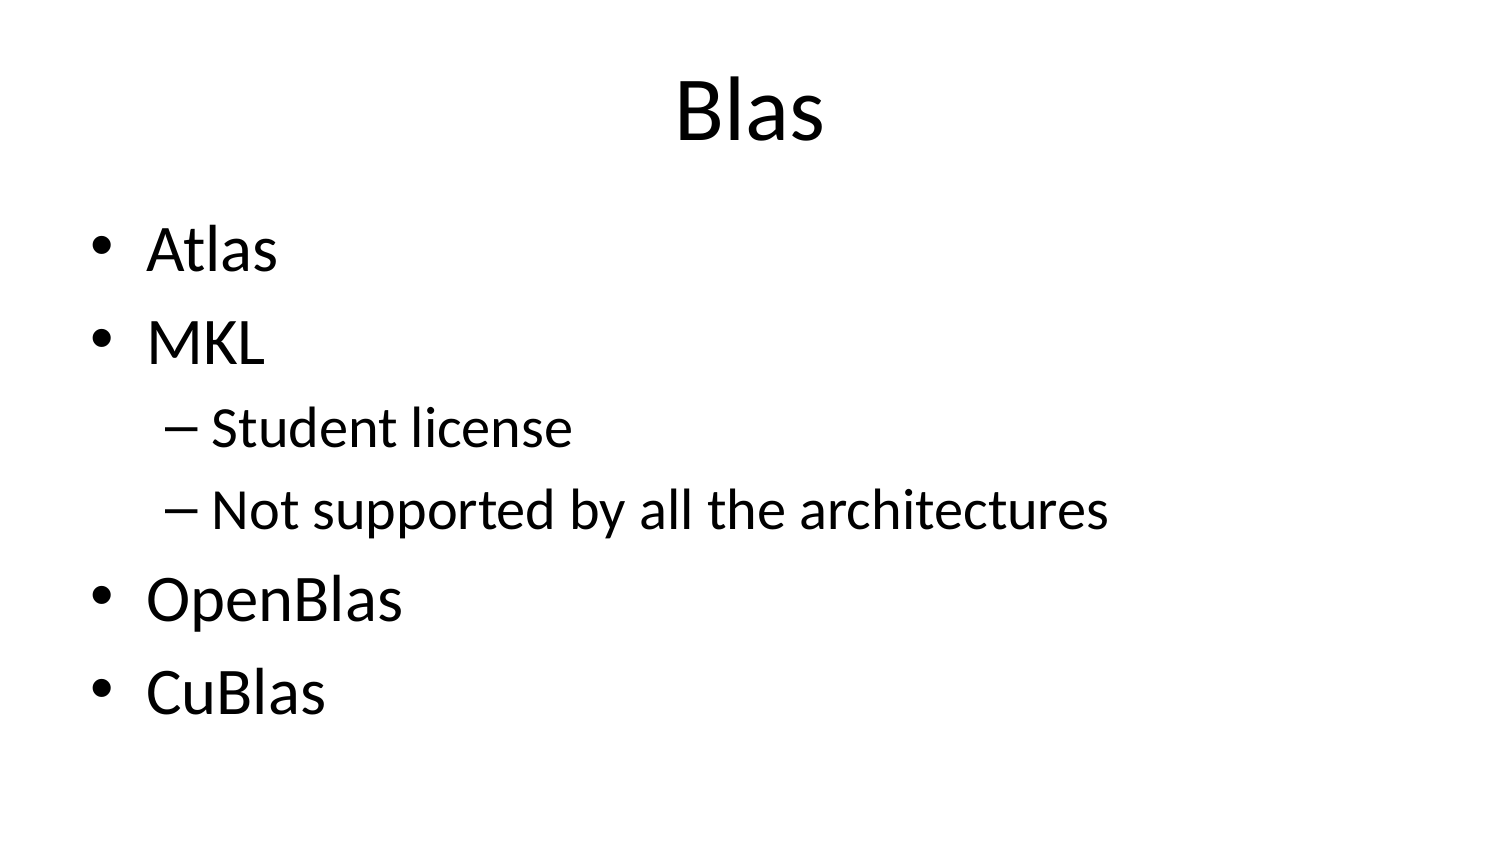

# Blas
Atlas
MKL
Student license
Not supported by all the architectures
OpenBlas
CuBlas